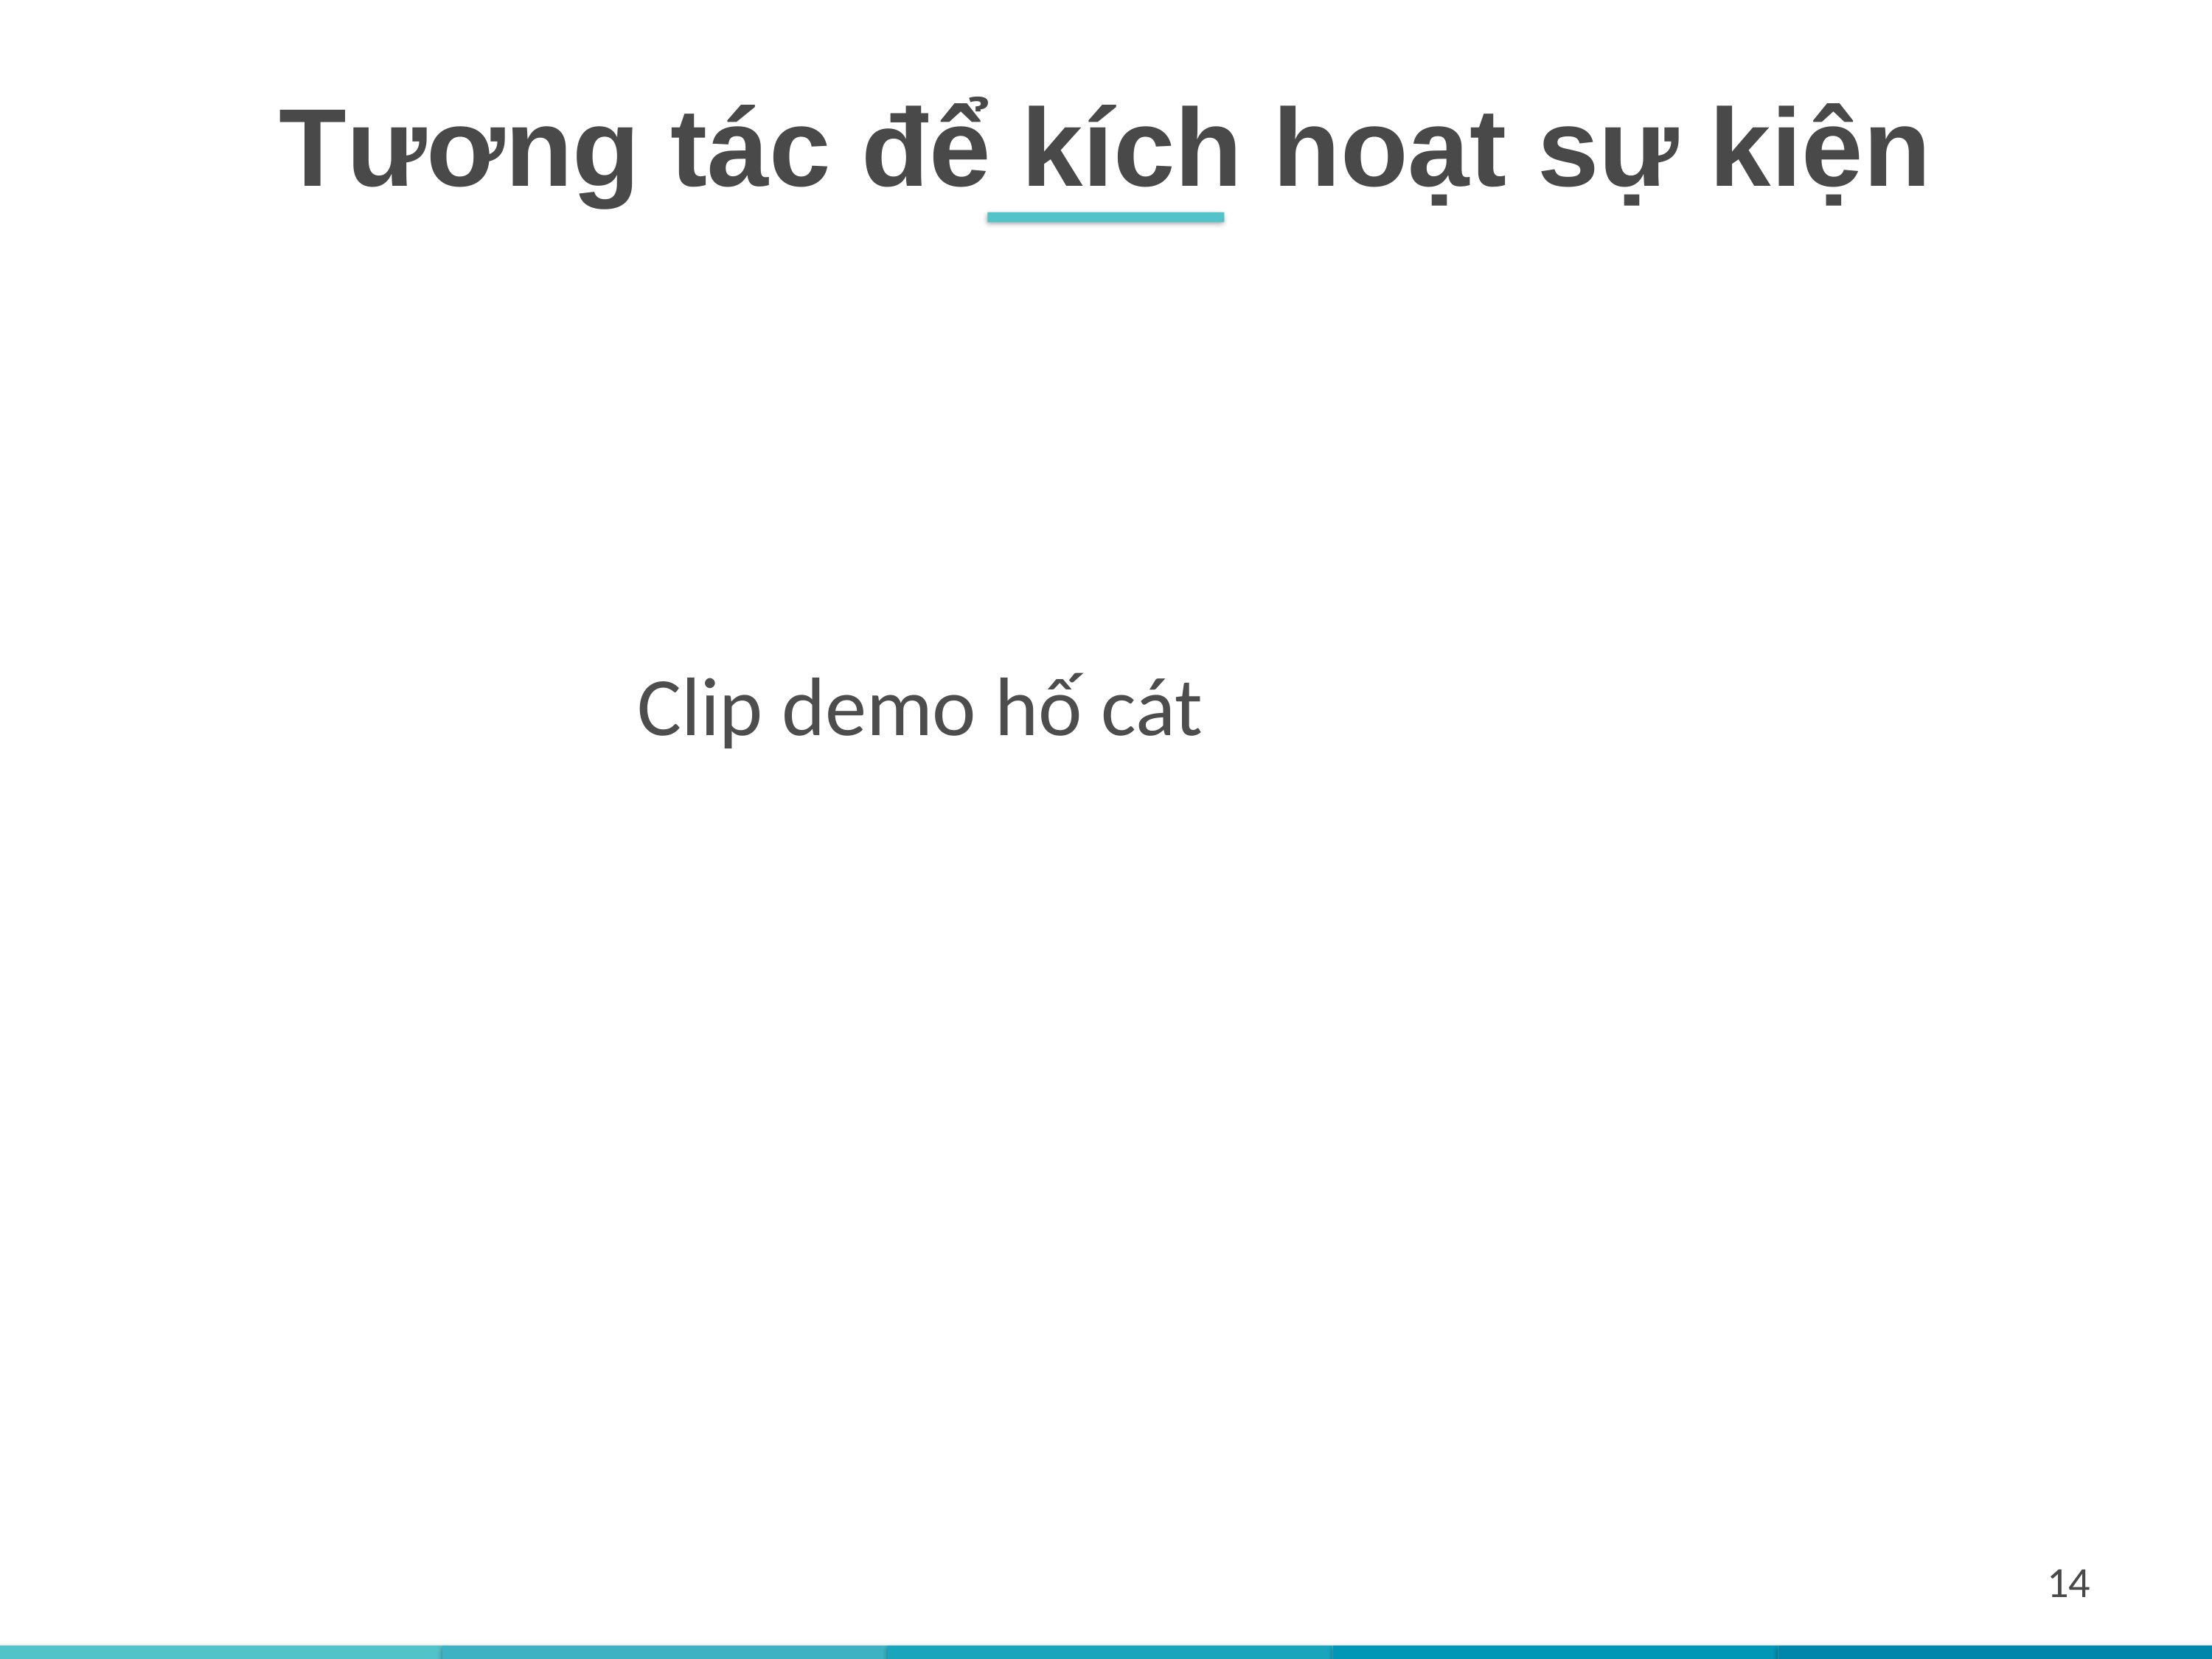

Tương tác để kích hoạt sự kiện

Clip demo hố cát
14